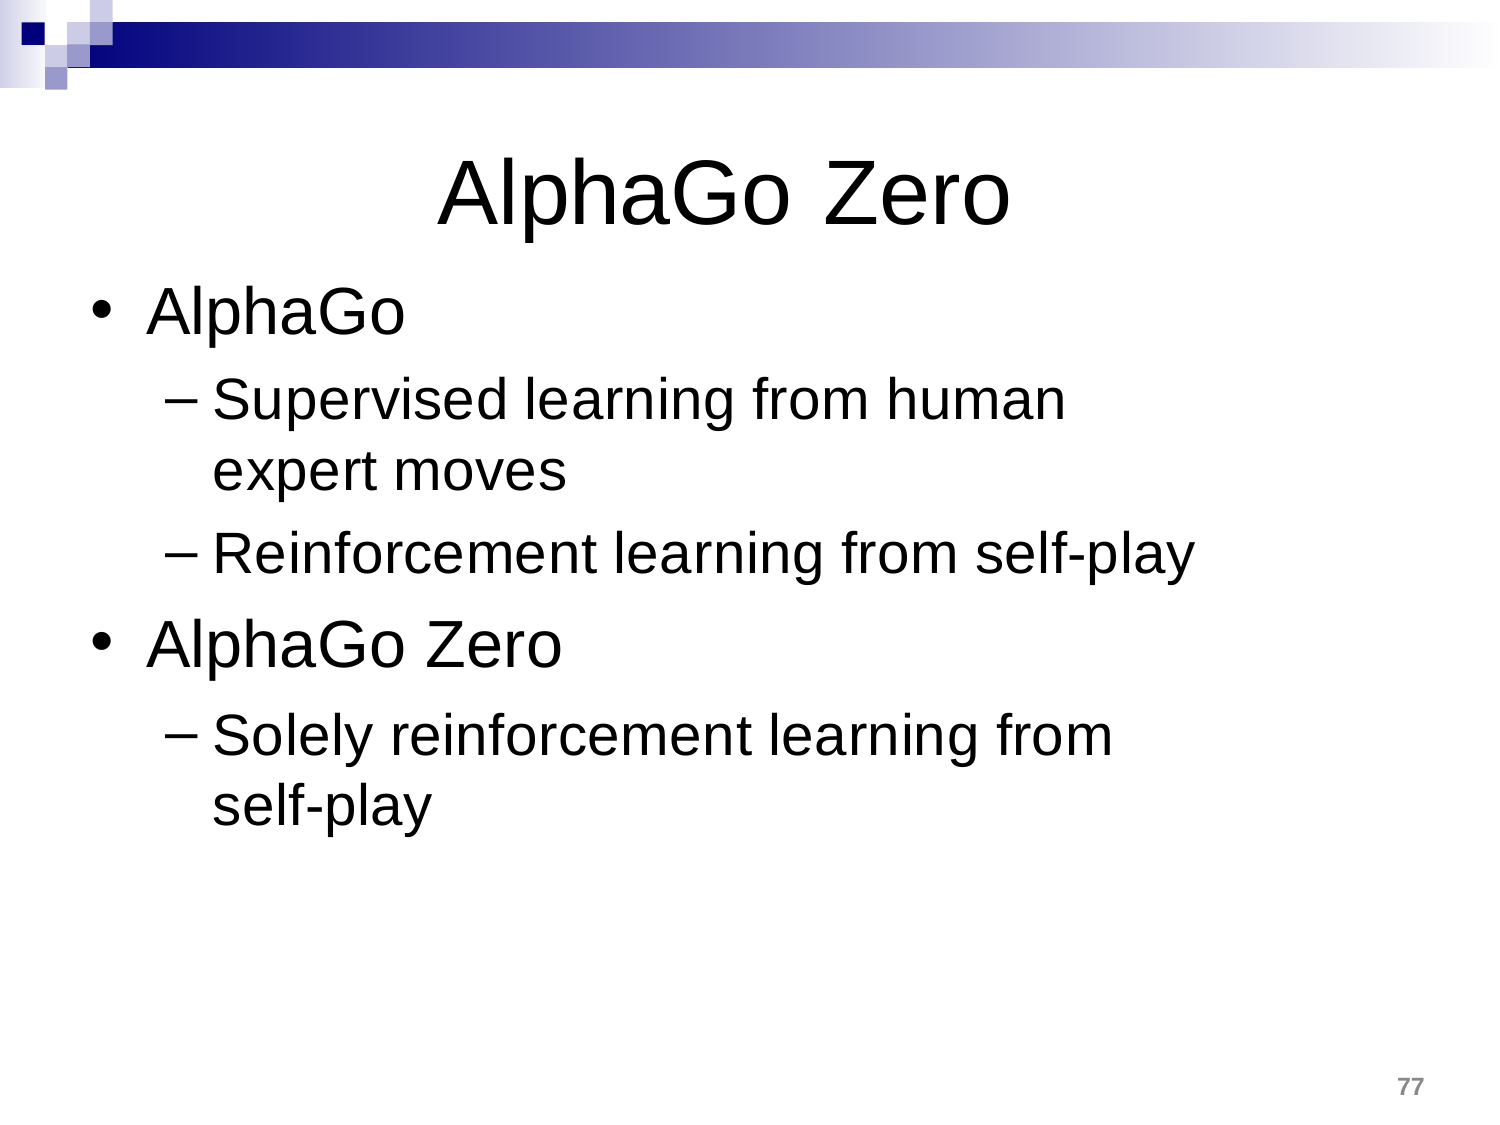

# AlphaGo Zero
AlphaGo

Supervised learning from human expert moves

Reinforcement learning from self-play

AlphaGo Zero

Solely reinforcement learning from self-play
77